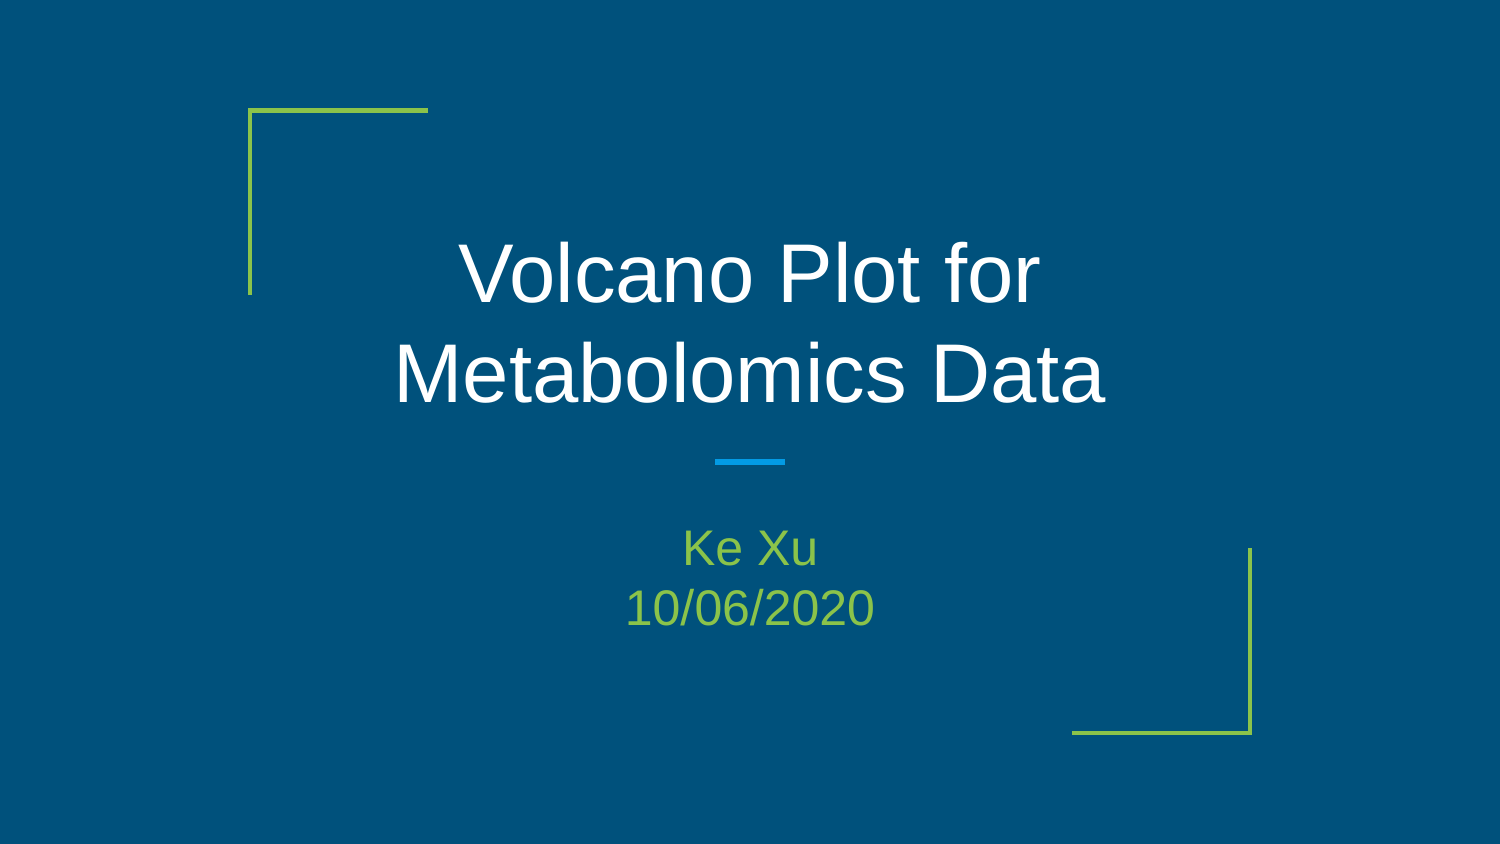

# Volcano Plot for Metabolomics Data
Ke Xu
10/06/2020